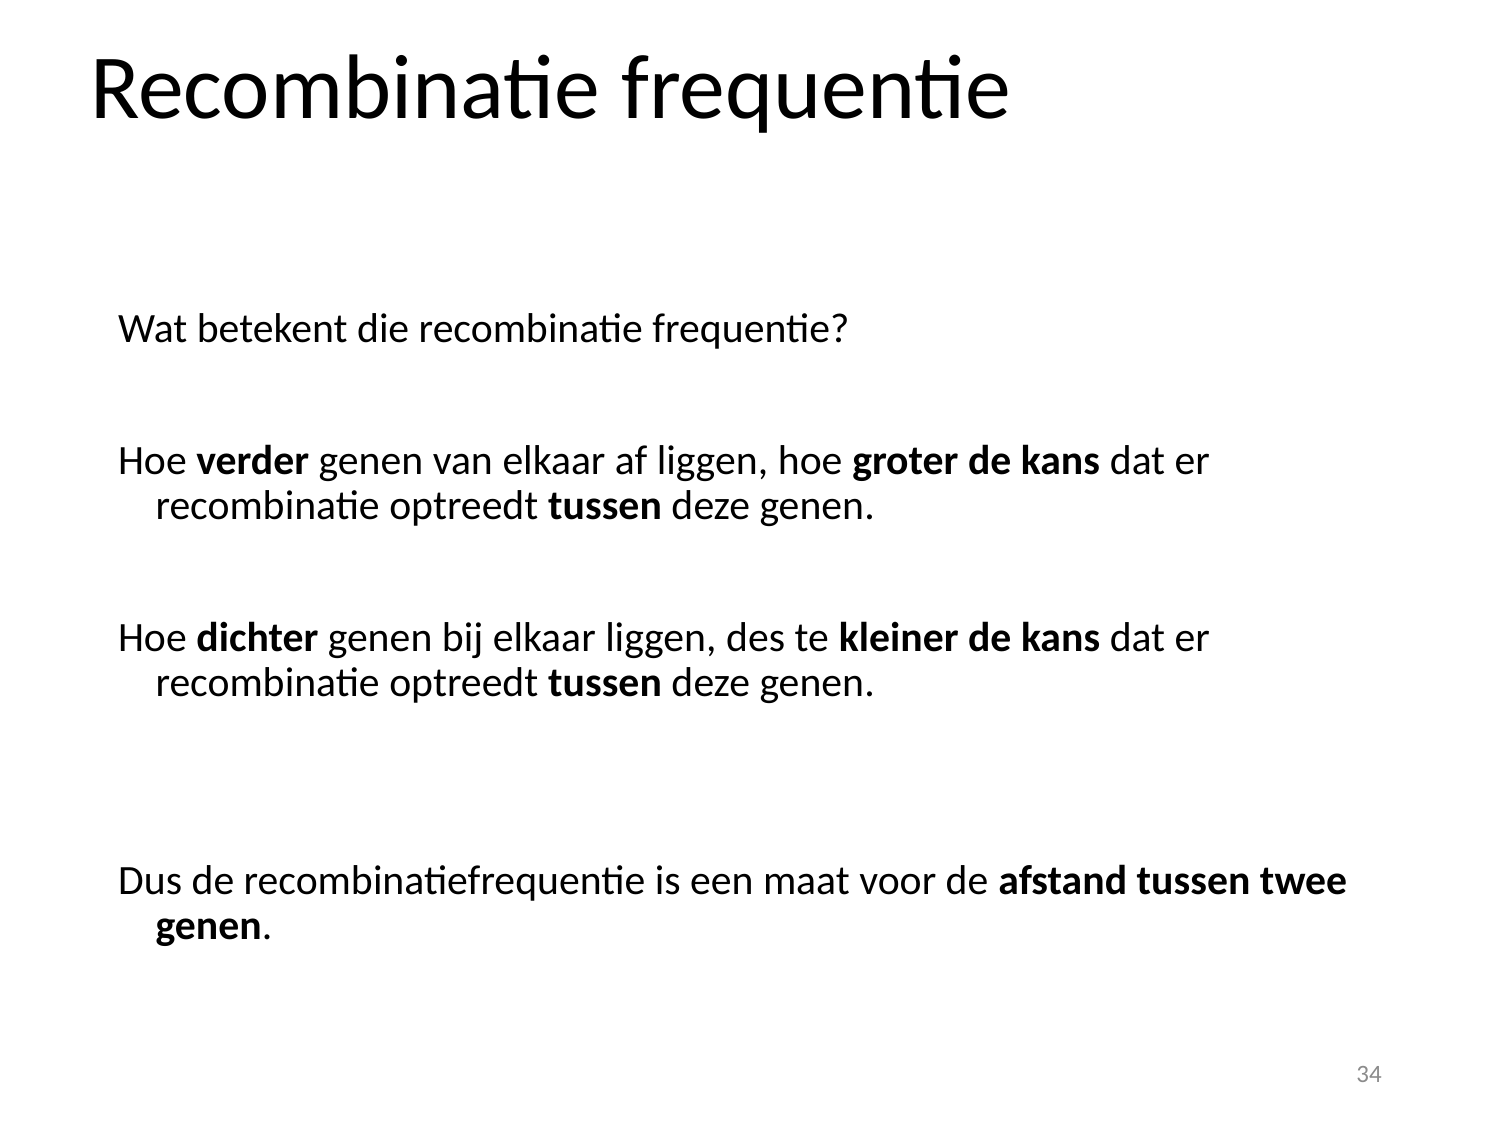

# Recombinatie frequentie
Wat betekent die recombinatie frequentie?

Hoe verder genen van elkaar af liggen, hoe groter de kans dat er recombinatie optreedt tussen deze genen.

Hoe dichter genen bij elkaar liggen, des te kleiner de kans dat er recombinatie optreedt tussen deze genen.

Dus de recombinatiefrequentie is een maat voor de afstand tussen twee genen.
34